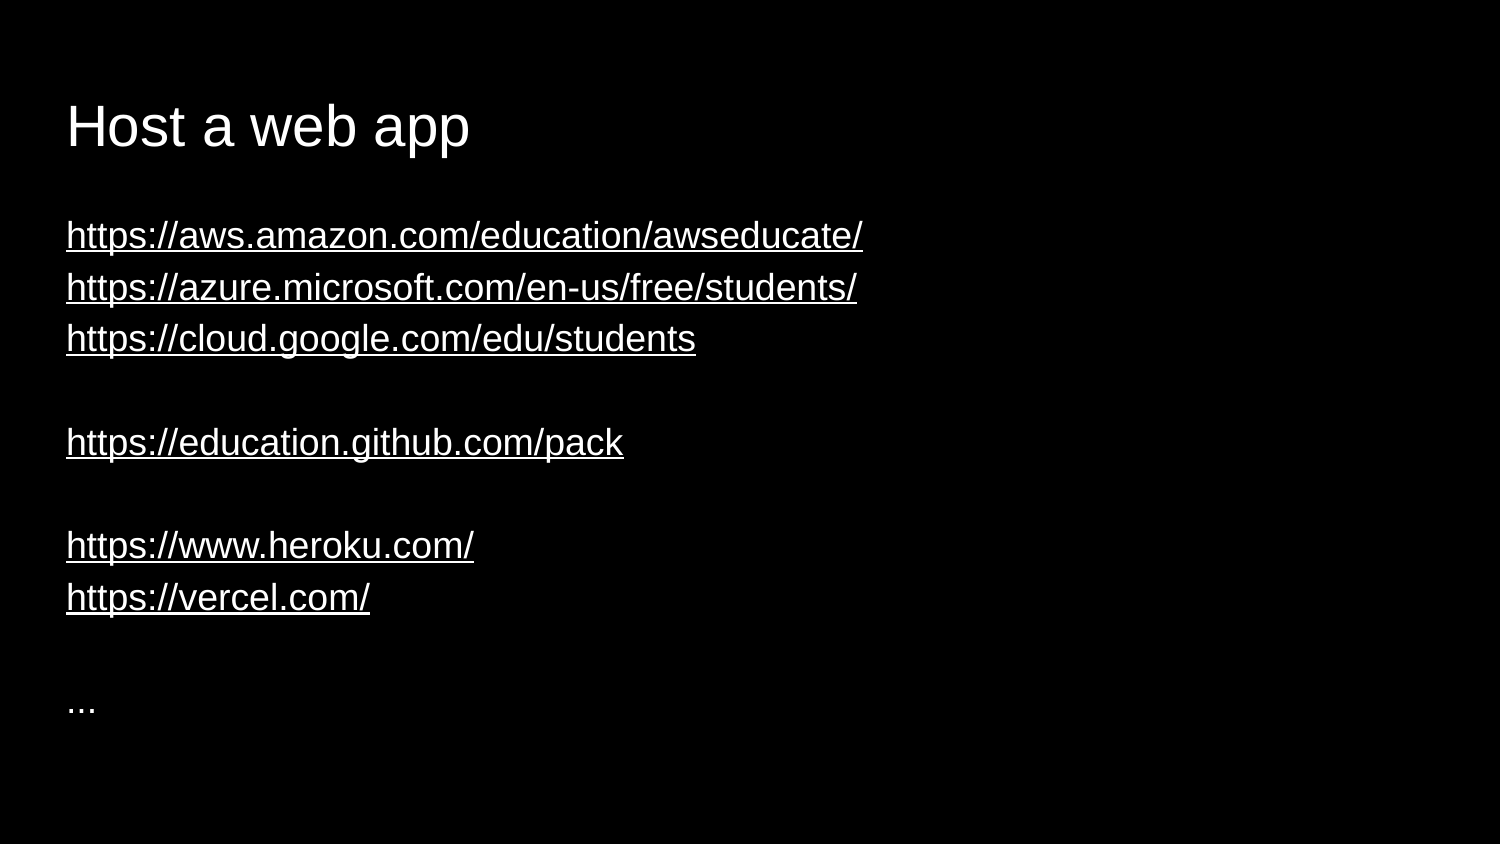

# Host a web app
https://aws.amazon.com/education/awseducate/  https://azure.microsoft.com/en-us/free/students/ https://cloud.google.com/edu/students
https://education.github.com/pack
https://www.heroku.com/
https://vercel.com/
...